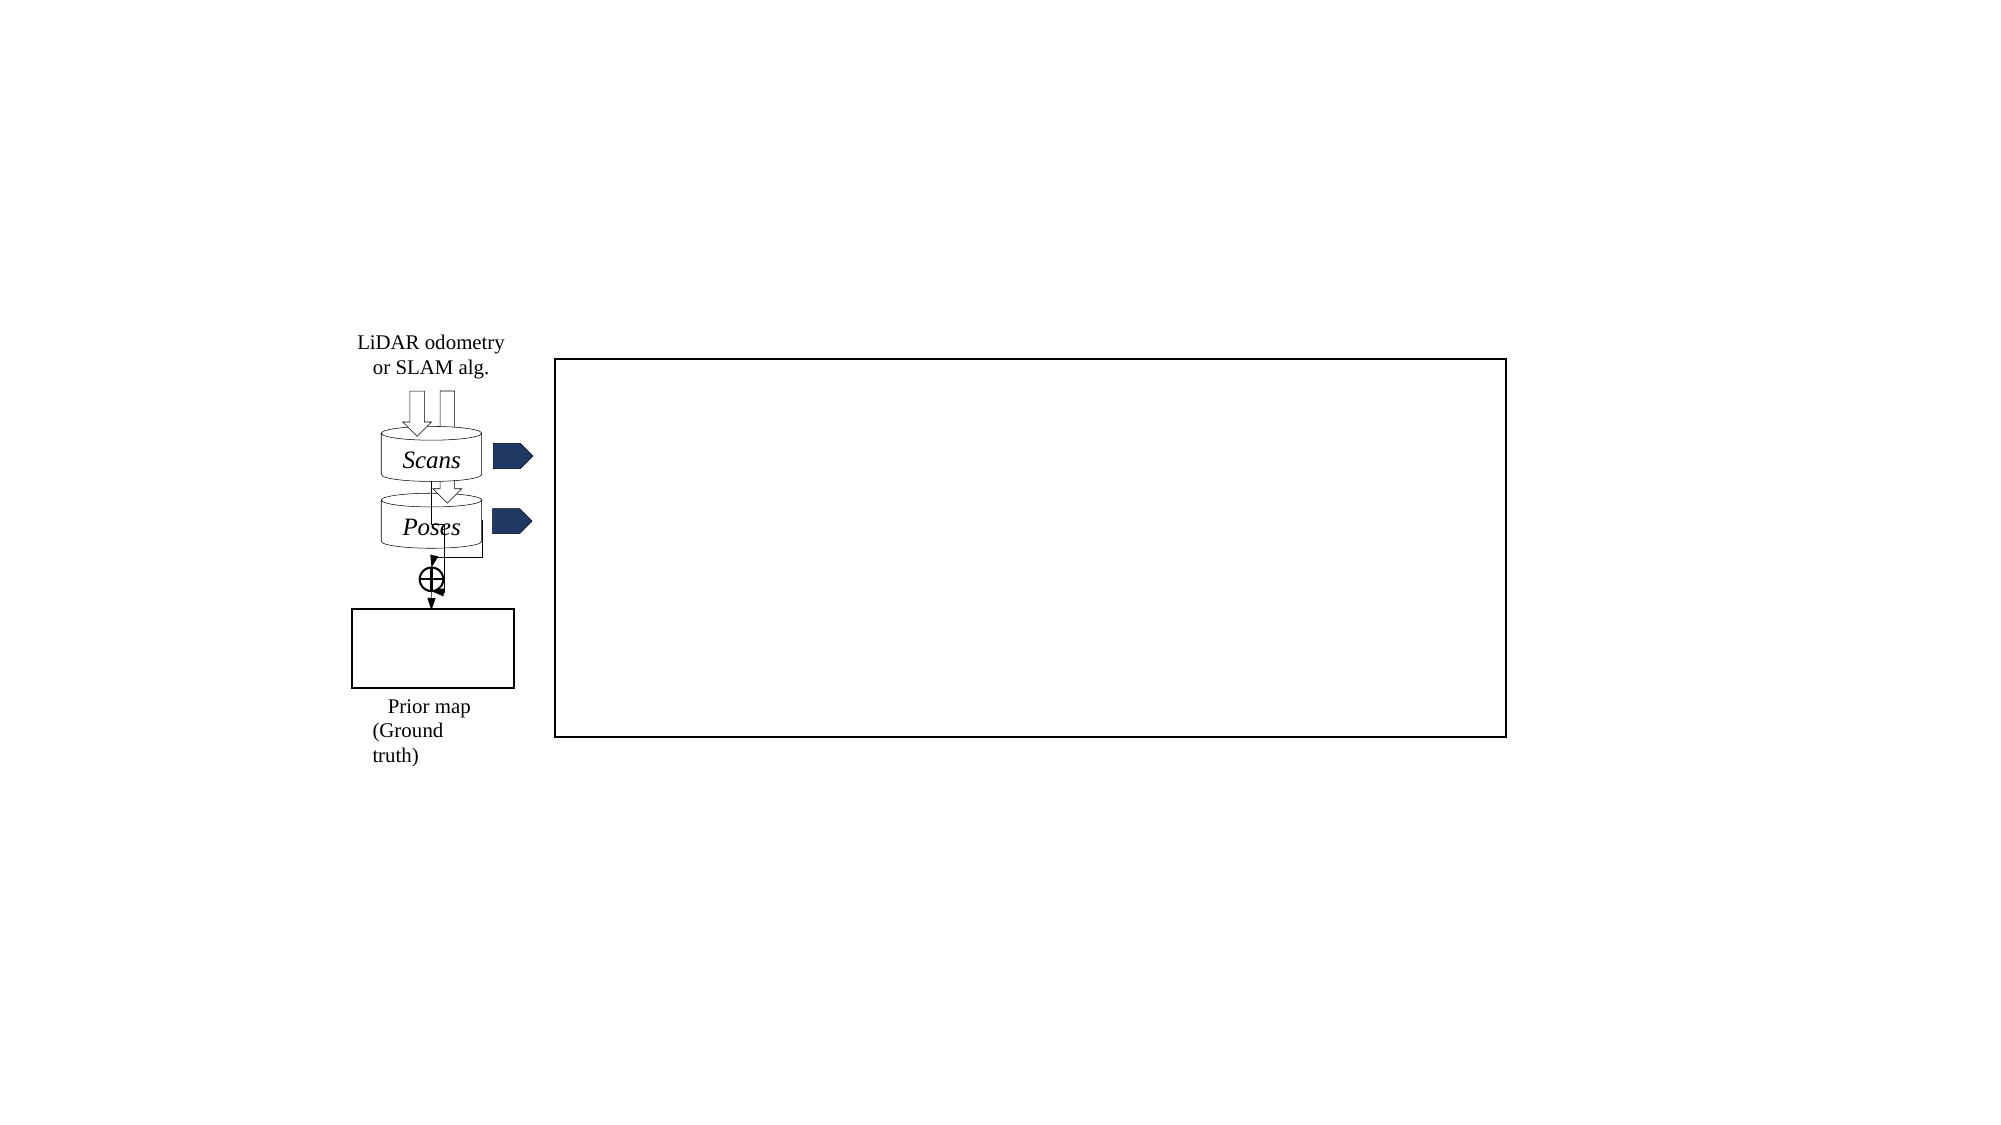

LiDAR odometry
or SLAM alg.

Scans

Poses

Prior map
(Ground truth)